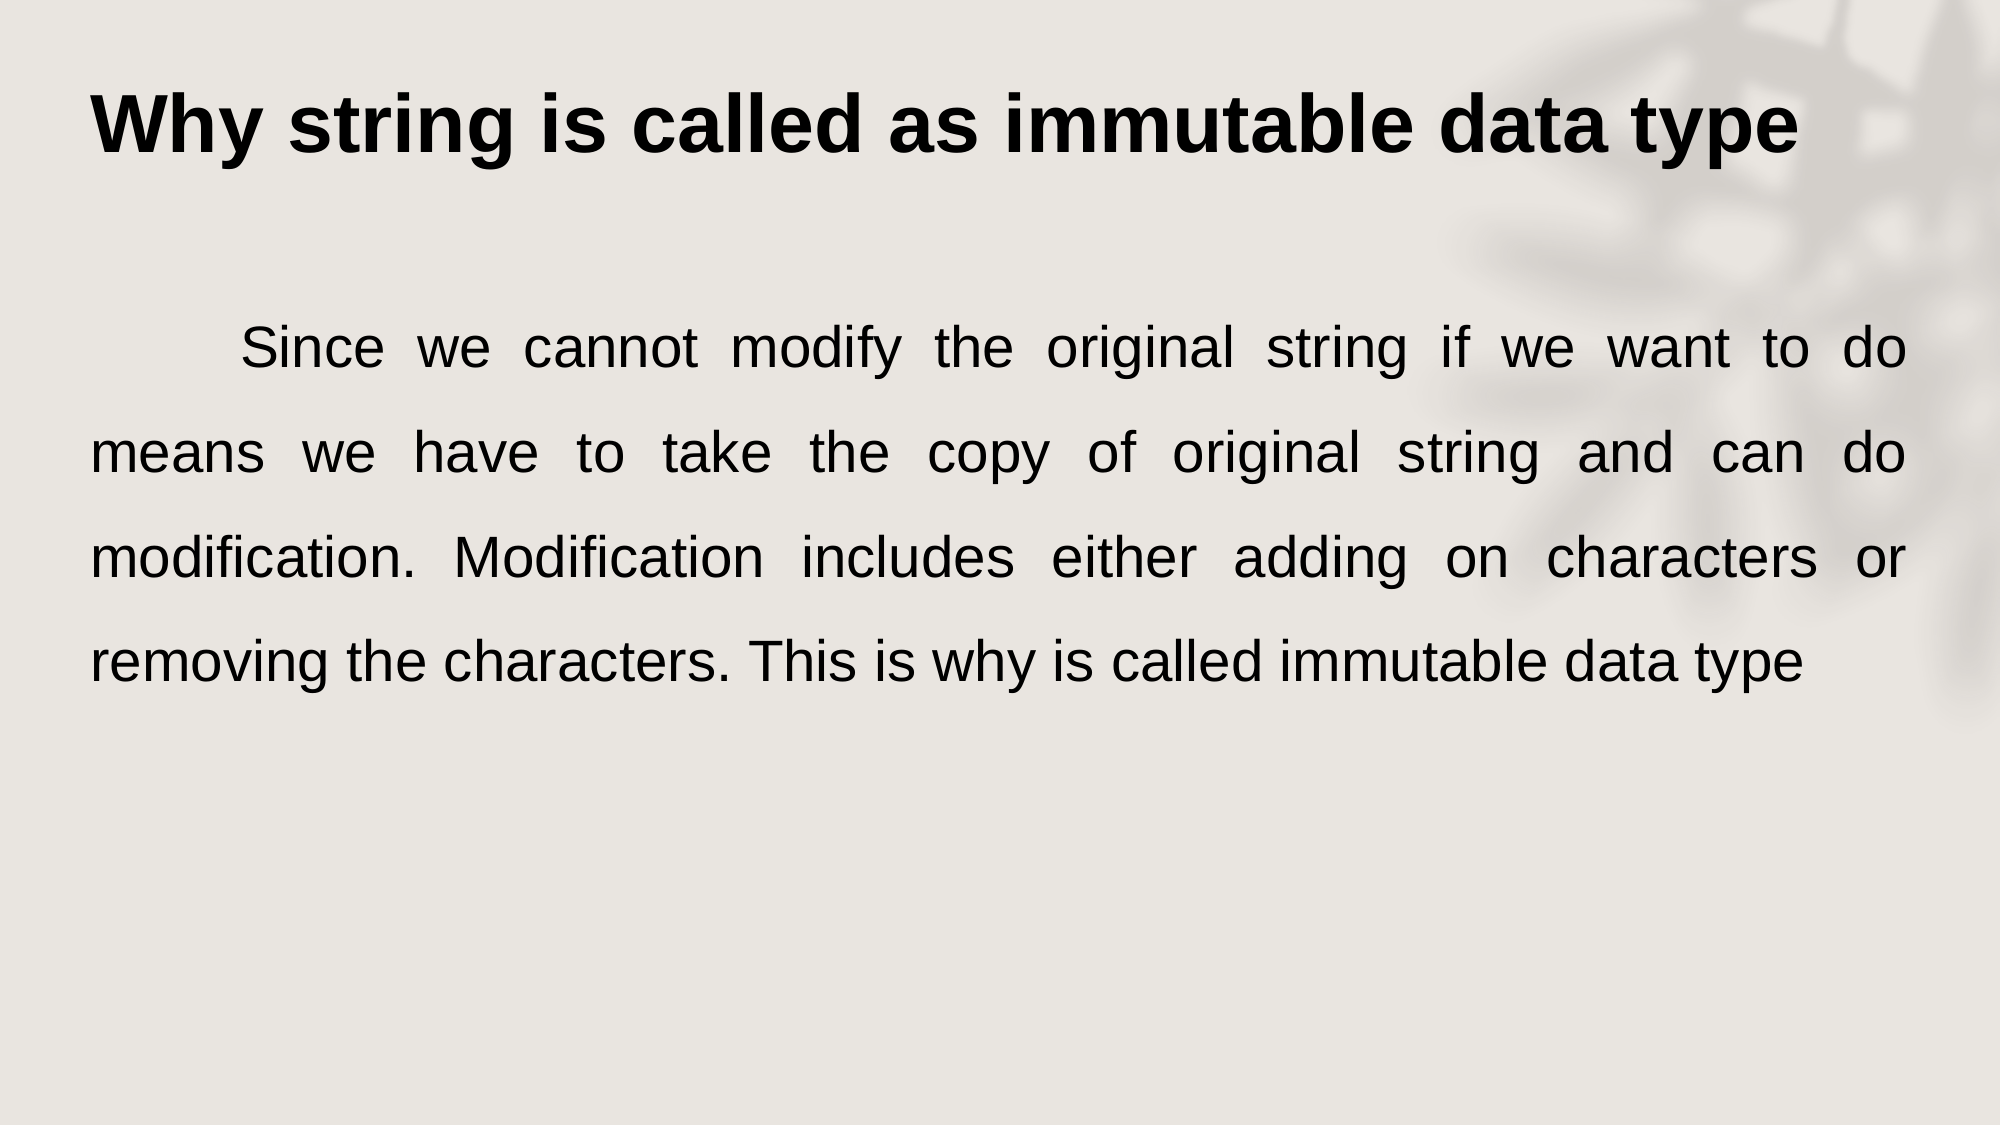

# Why string is called as immutable data type
	Since we cannot modify the original string if we want to do means we have to take the copy of original string and can do modification. Modification includes either adding on characters or removing the characters. This is why is called immutable data type